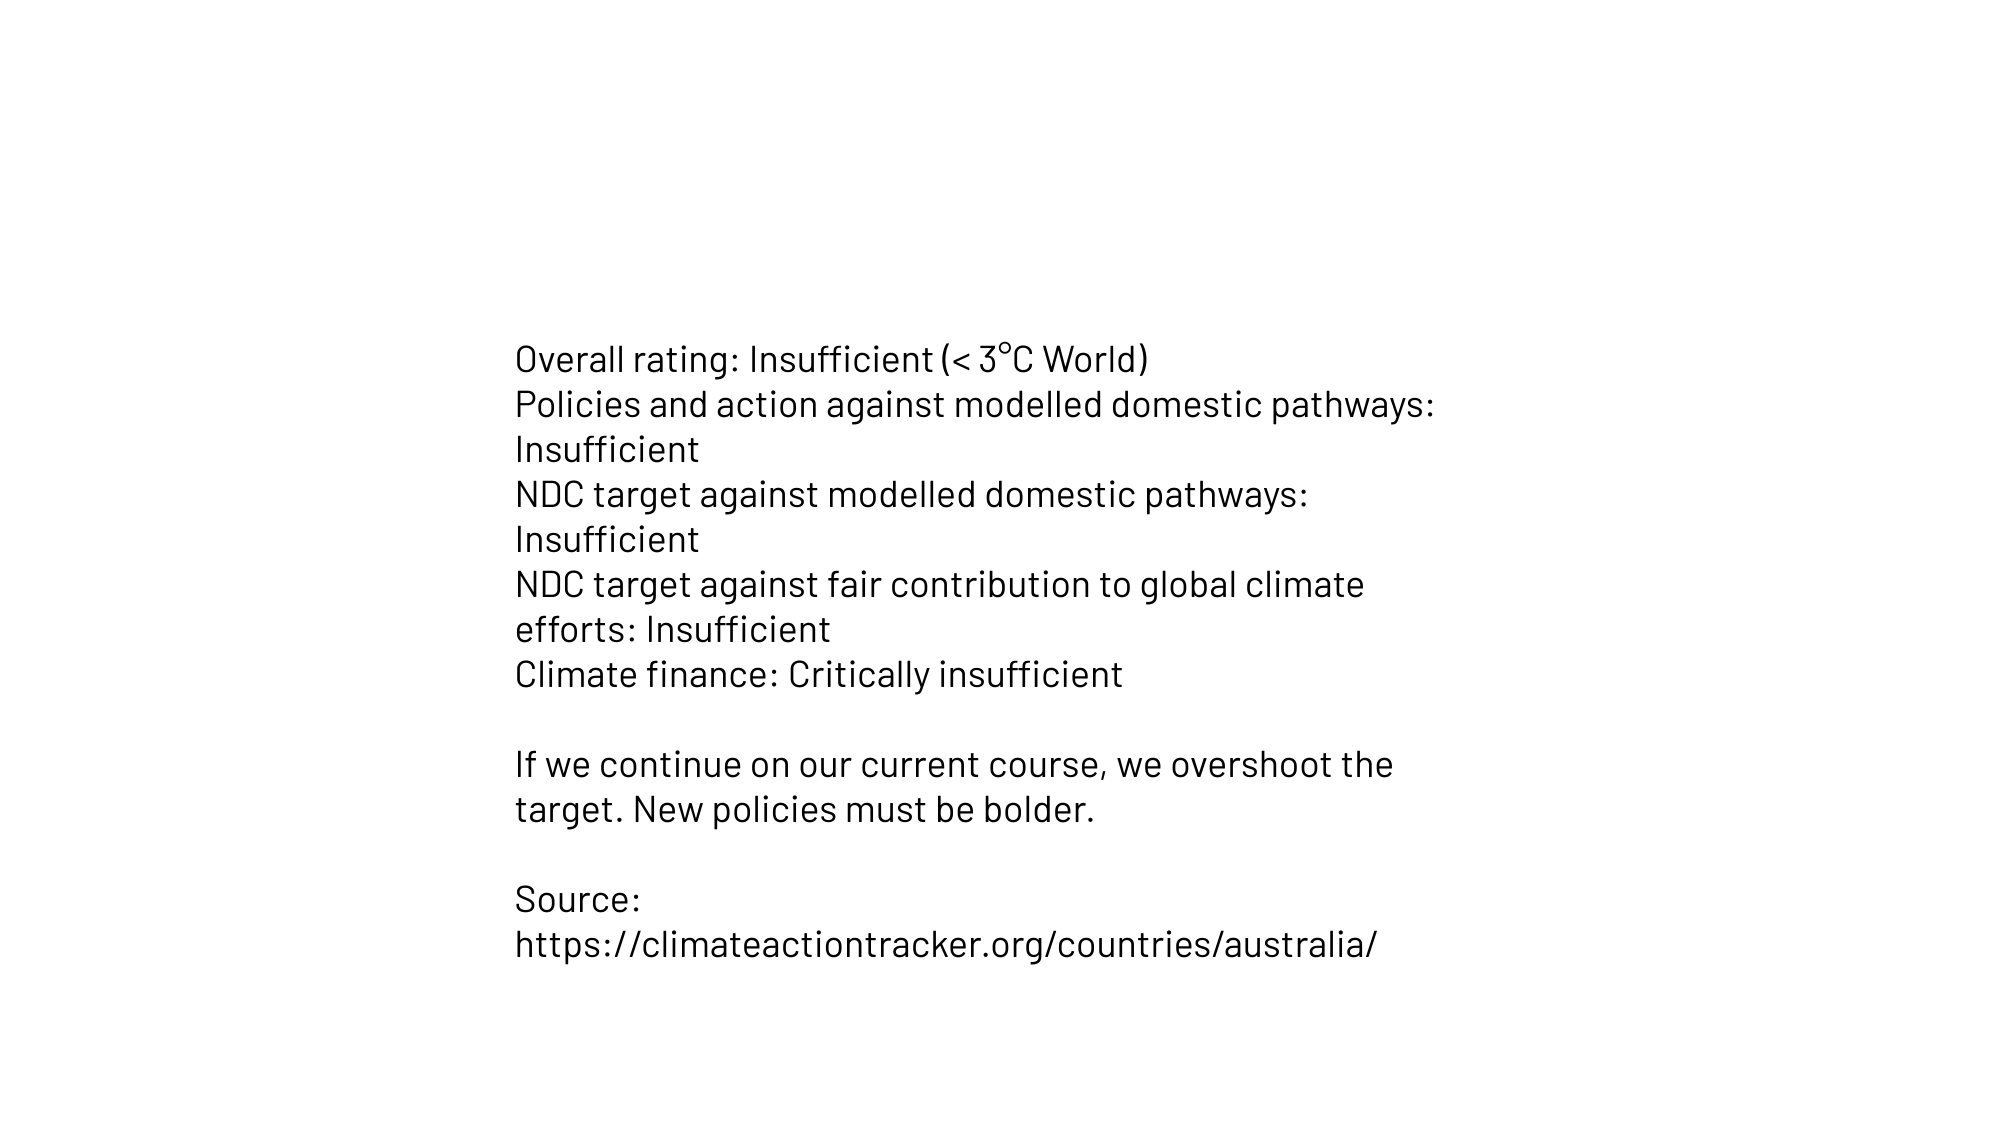

Overall rating: Insufficient (< 3°C World)
Policies and action against modelled domestic pathways: Insufficient
NDC target against modelled domestic pathways: Insufficient
NDC target against fair contribution to global climate efforts: Insufficient
Climate finance: Critically insufficient

If we continue on our current course, we overshoot the target. New policies must be bolder.

Source: https://climateactiontracker.org/countries/australia/